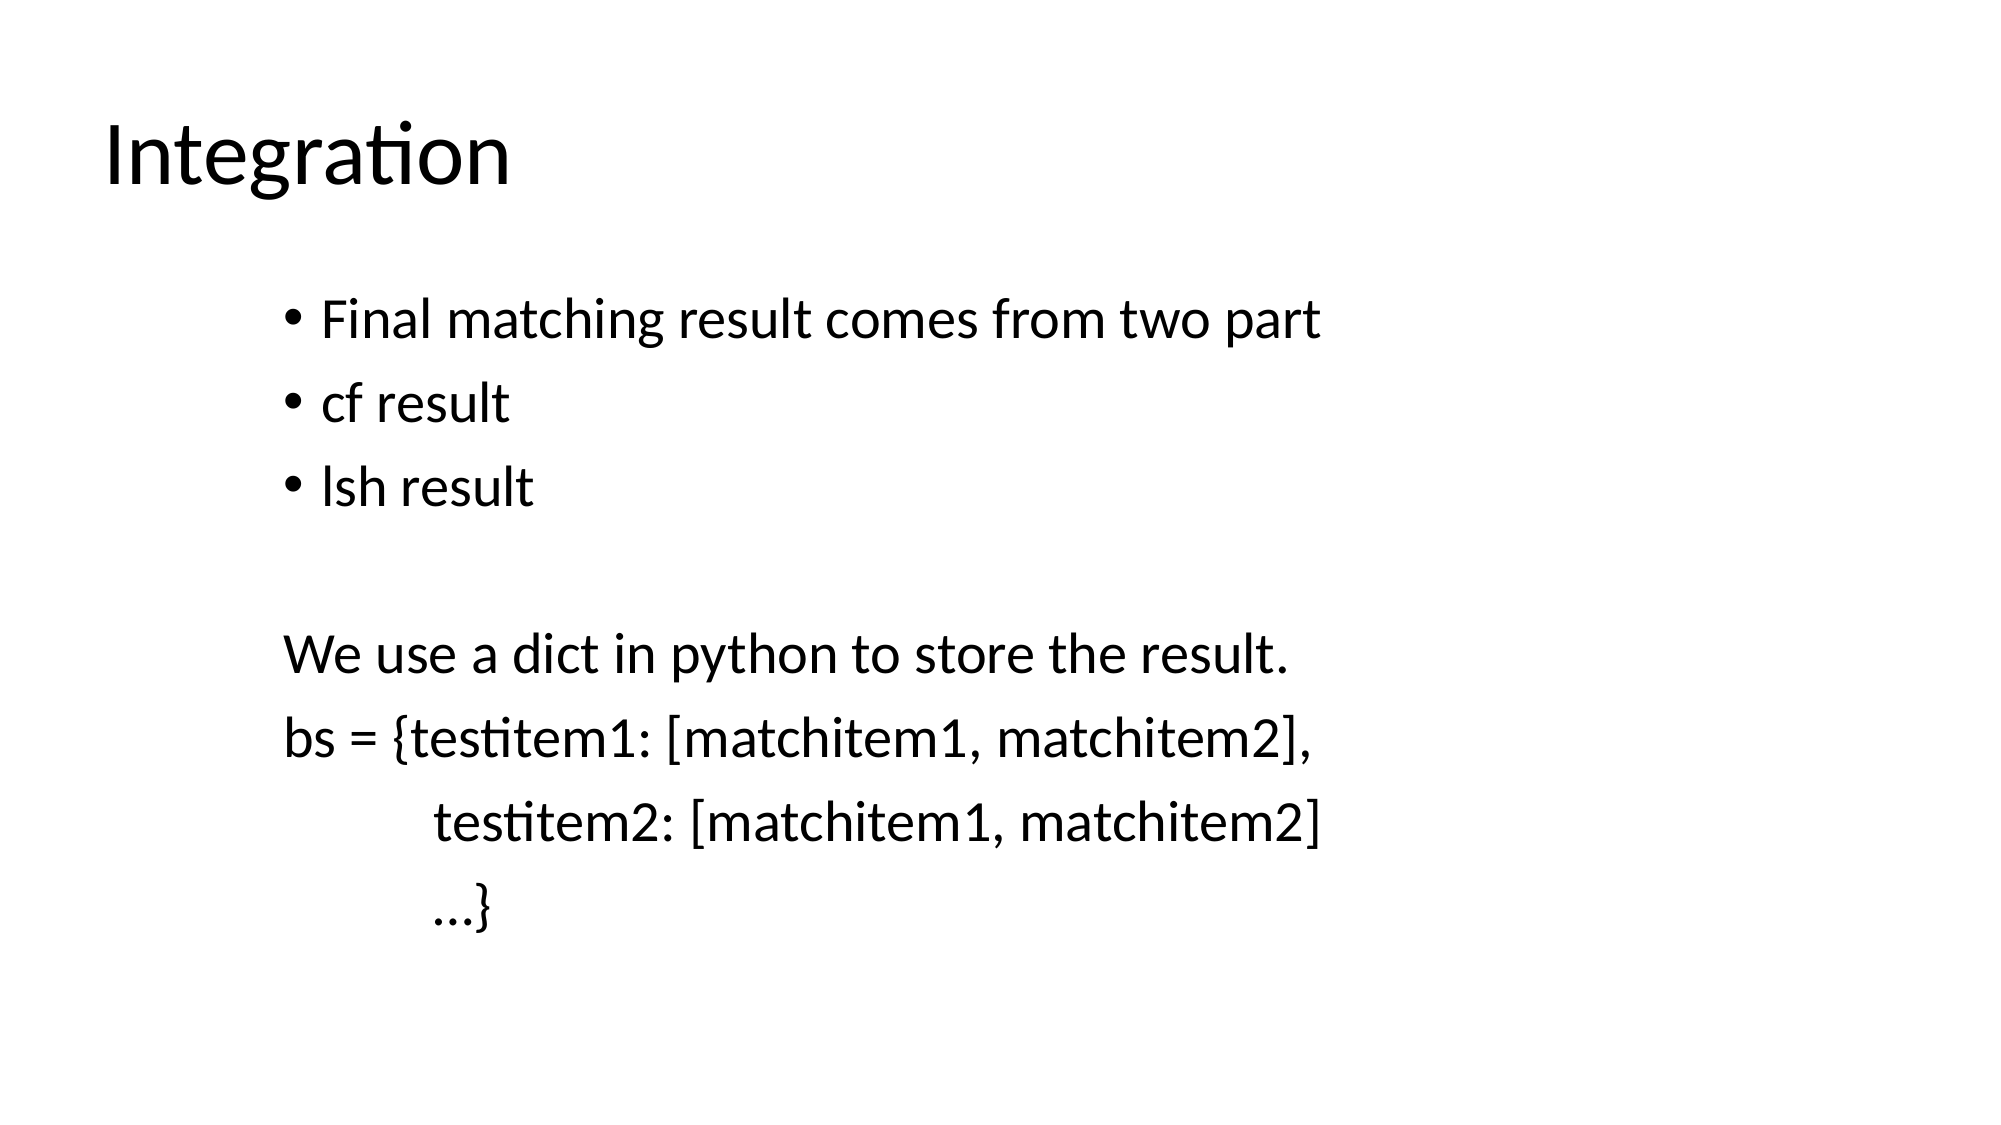

# Integration
Final matching result comes from two part
cf result
lsh result

We use a dict in python to store the result.
bs = {testitem1: [matchitem1, matchitem2],
	testitem2: [matchitem1, matchitem2]
	…}